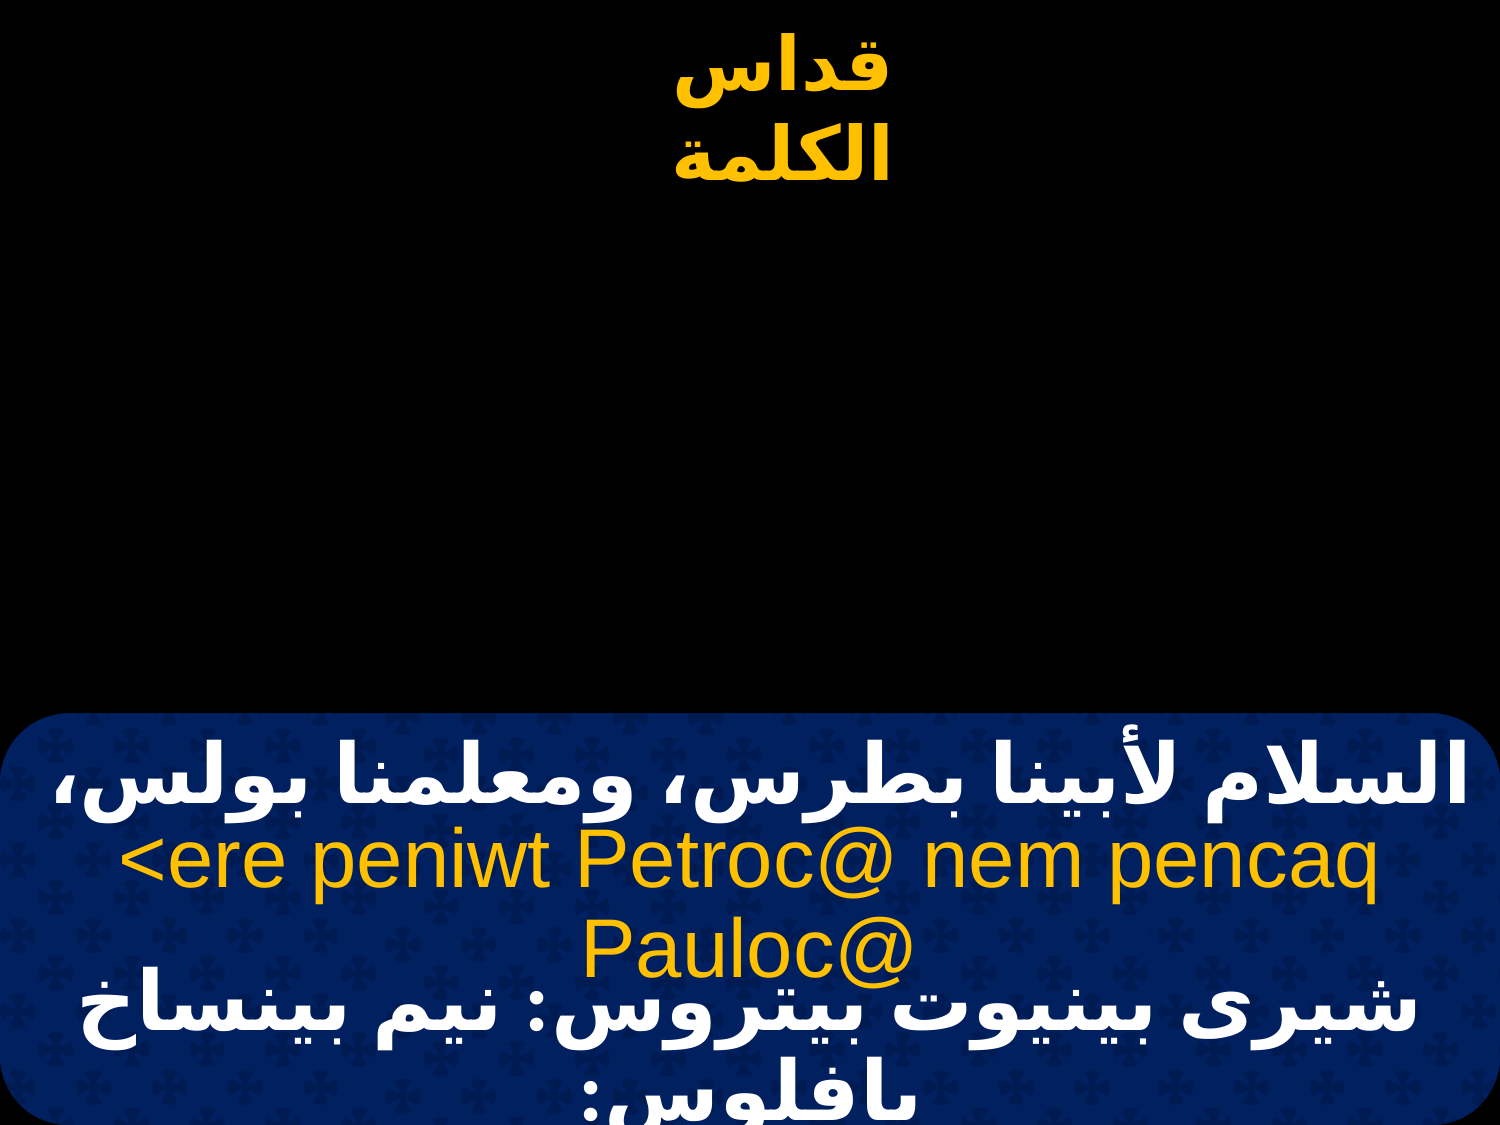

# السلام لأبينا بطرس، ومعلمنا بولس،
<ere peniwt Petroc@ nem pencaq Pauloc@
شيرى بينيوت بيتروس: نيم بينساخ بافلوس: